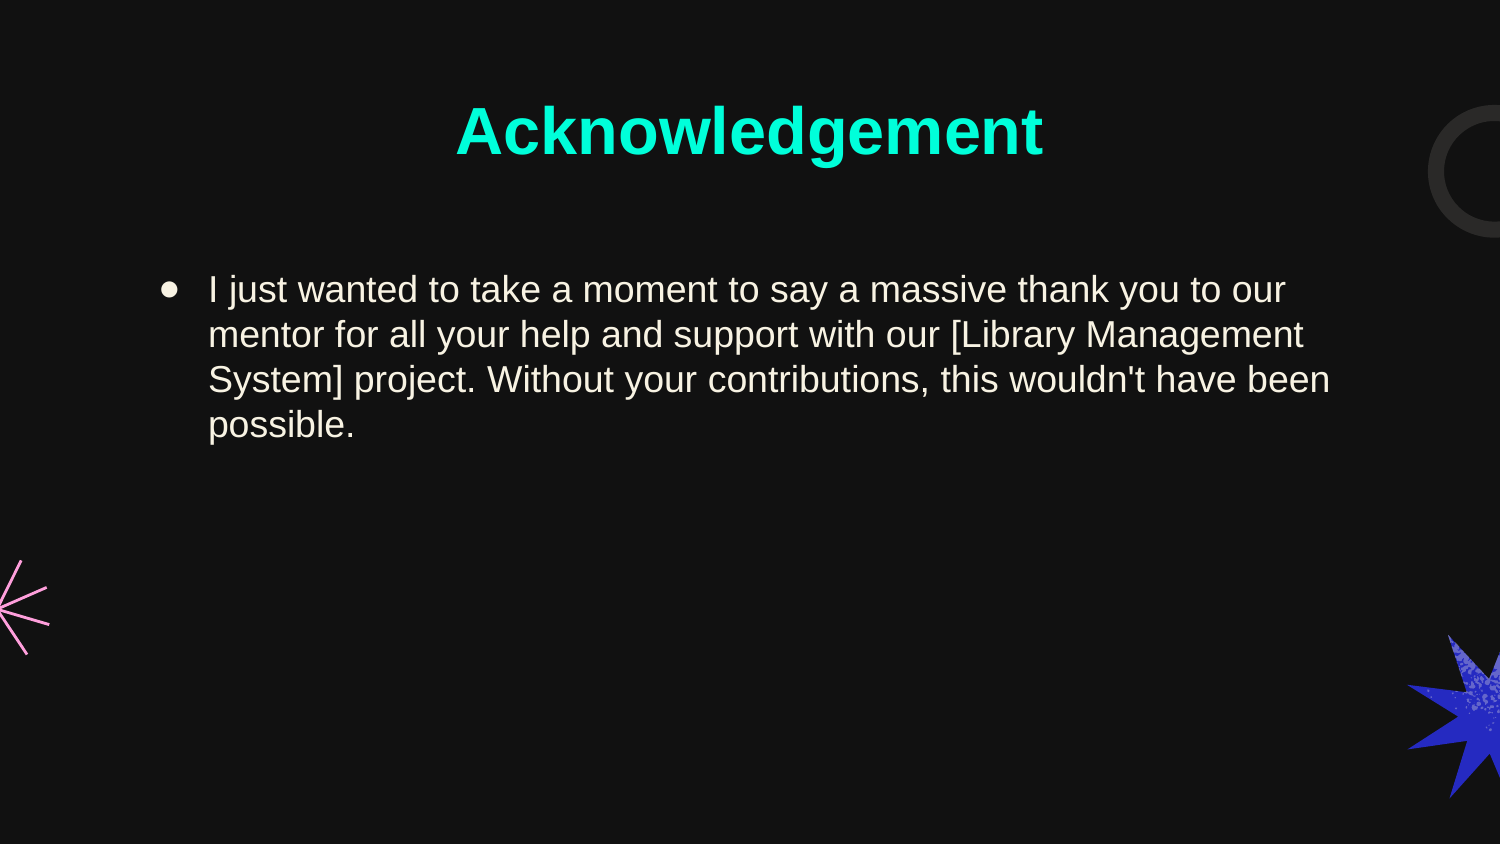

# Acknowledgement

I just wanted to take a moment to say a massive thank you to our mentor for all your help and support with our [Library Management System] project. Without your contributions, this wouldn't have been possible.